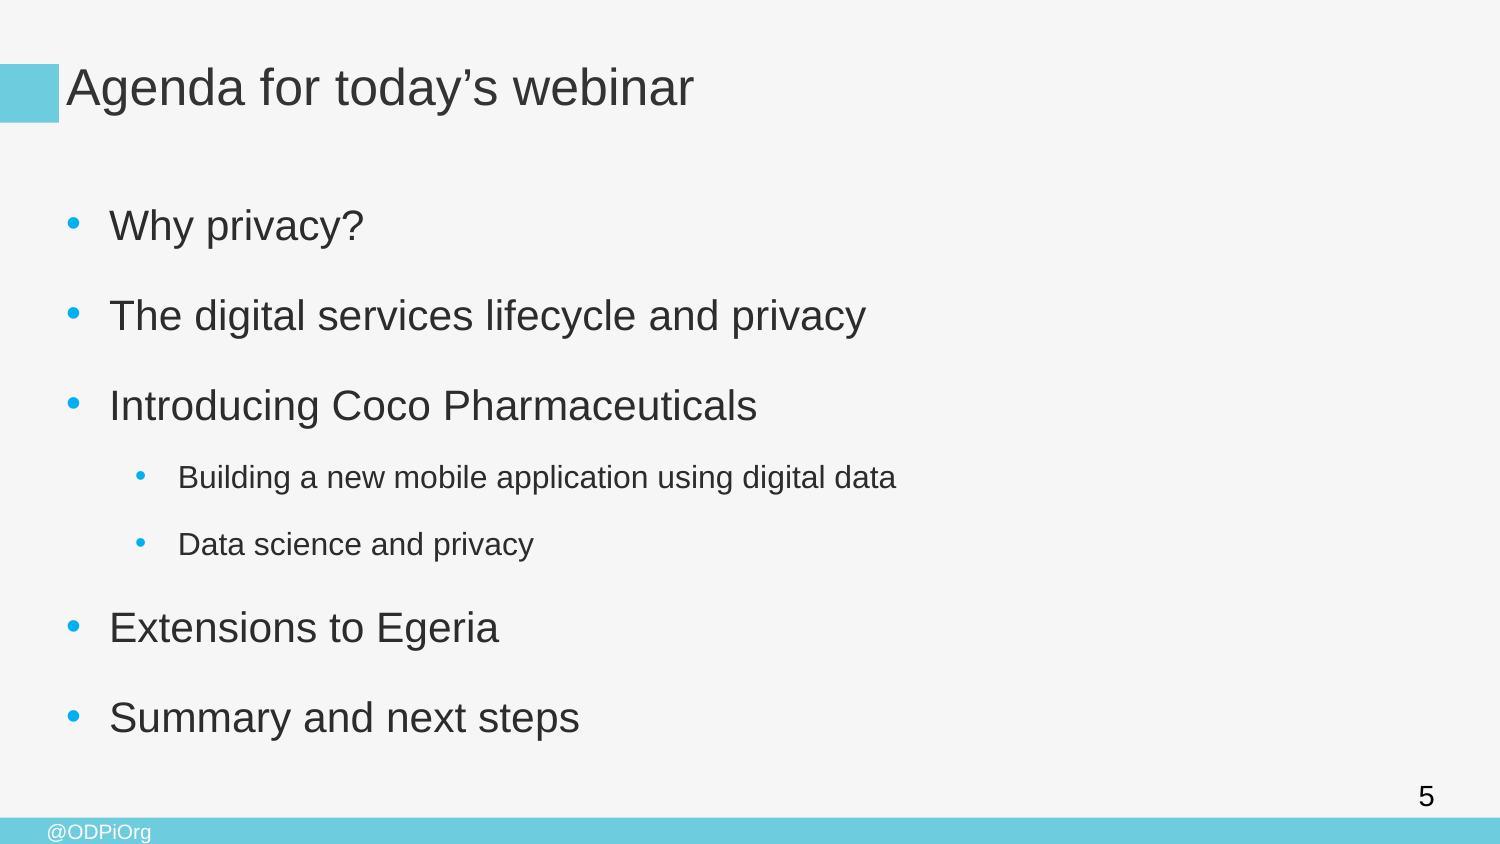

# Agenda for today’s webinar
Why privacy?
The digital services lifecycle and privacy
Introducing Coco Pharmaceuticals
Building a new mobile application using digital data
Data science and privacy
Extensions to Egeria
Summary and next steps
5